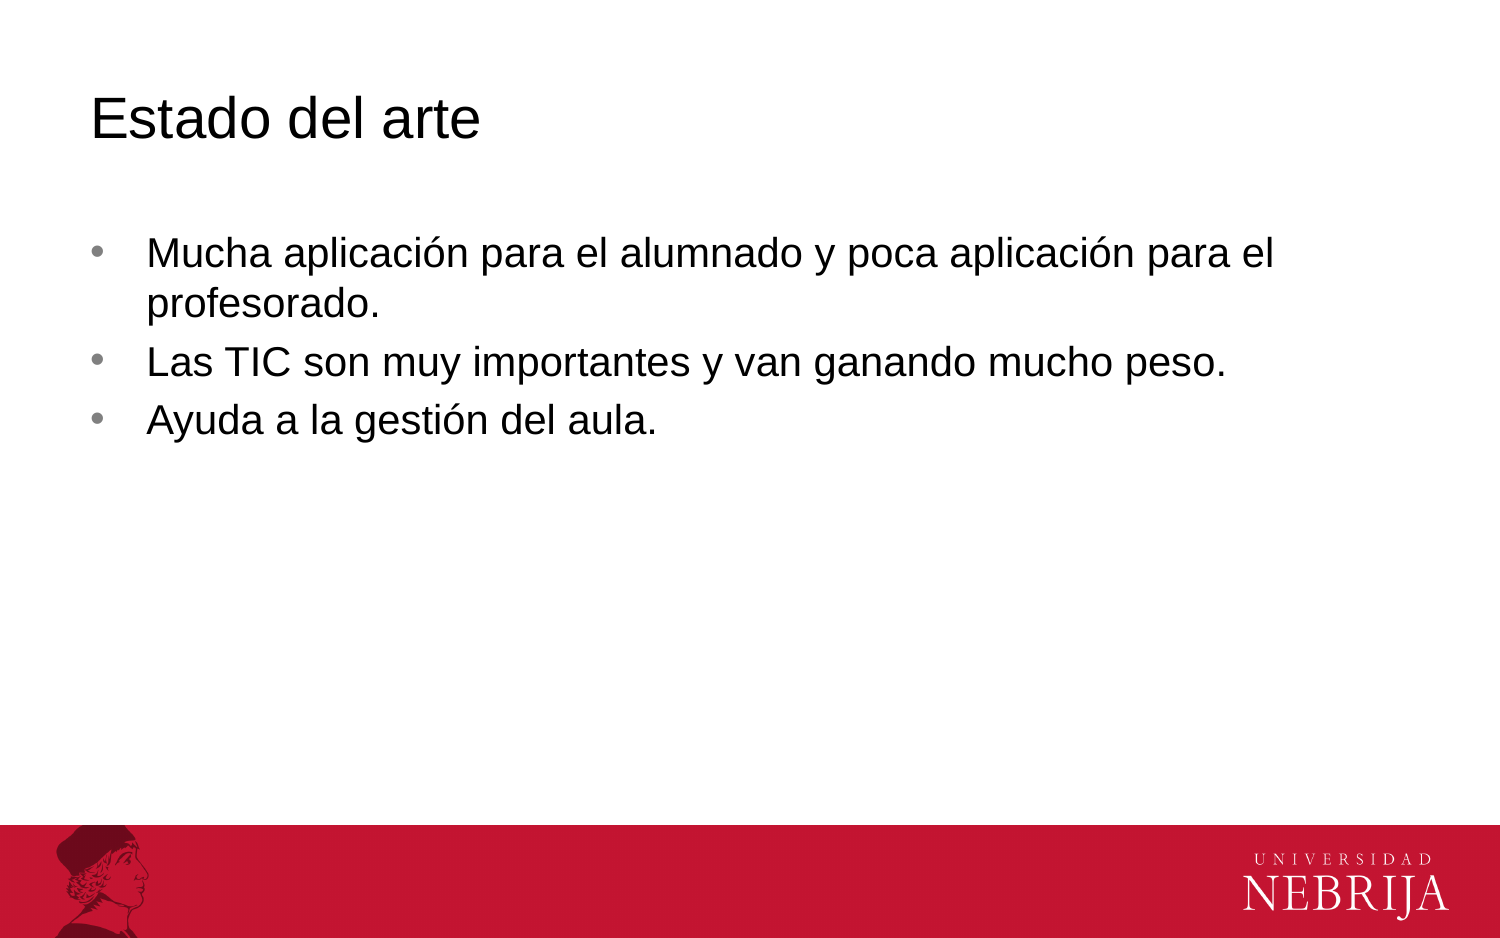

# Estado del arte
Mucha aplicación para el alumnado y poca aplicación para el profesorado.
Las TIC son muy importantes y van ganando mucho peso.
Ayuda a la gestión del aula.